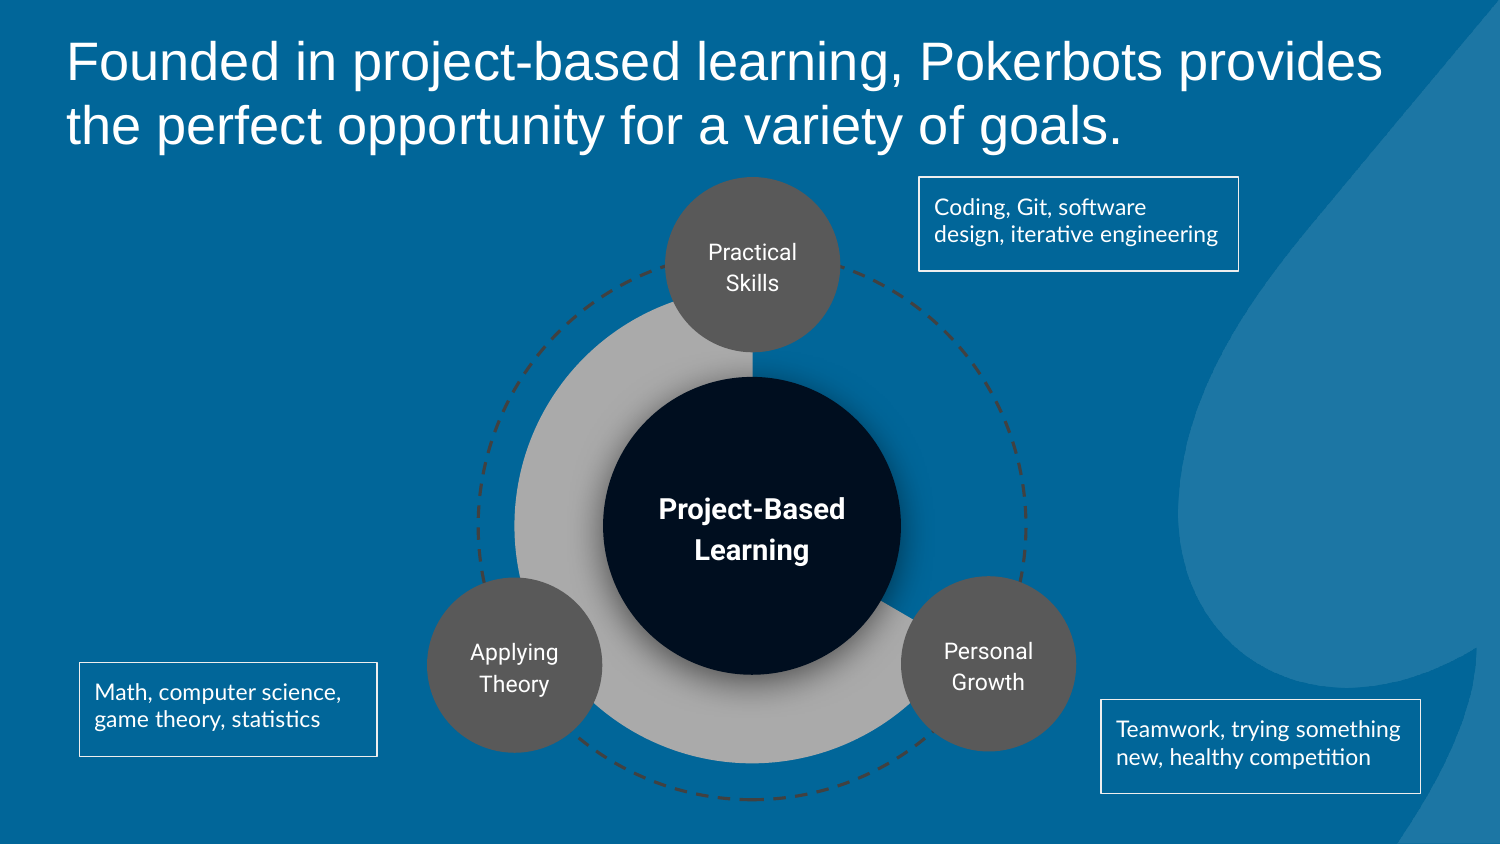

# Founded in project-based learning, Pokerbots provides the perfect opportunity for a variety of goals.
Coding, Git, software design, iterative engineering

Practical Skills

Project-Based Learning

Personal Growth

Applying Theory
Math, computer science, game theory, statistics
Teamwork, trying something new, healthy competition